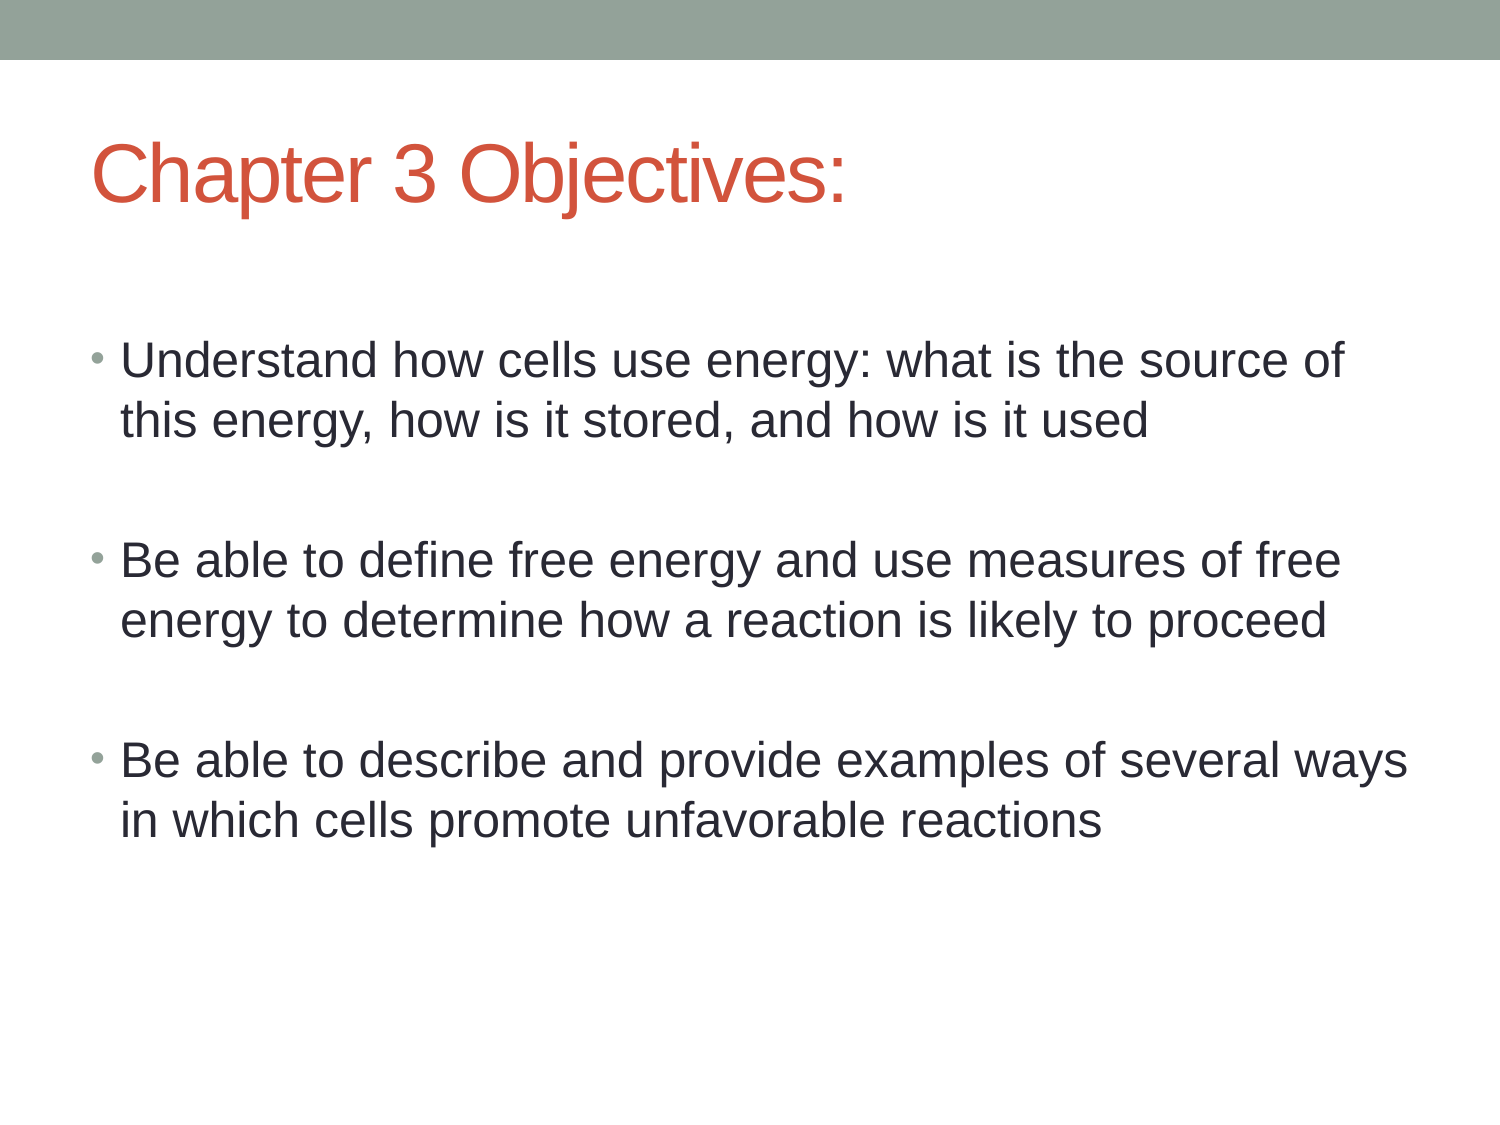

# Chapter 3 Objectives:
Understand how cells use energy: what is the source of this energy, how is it stored, and how is it used

Be able to define free energy and use measures of free energy to determine how a reaction is likely to proceed

Be able to describe and provide examples of several ways in which cells promote unfavorable reactions